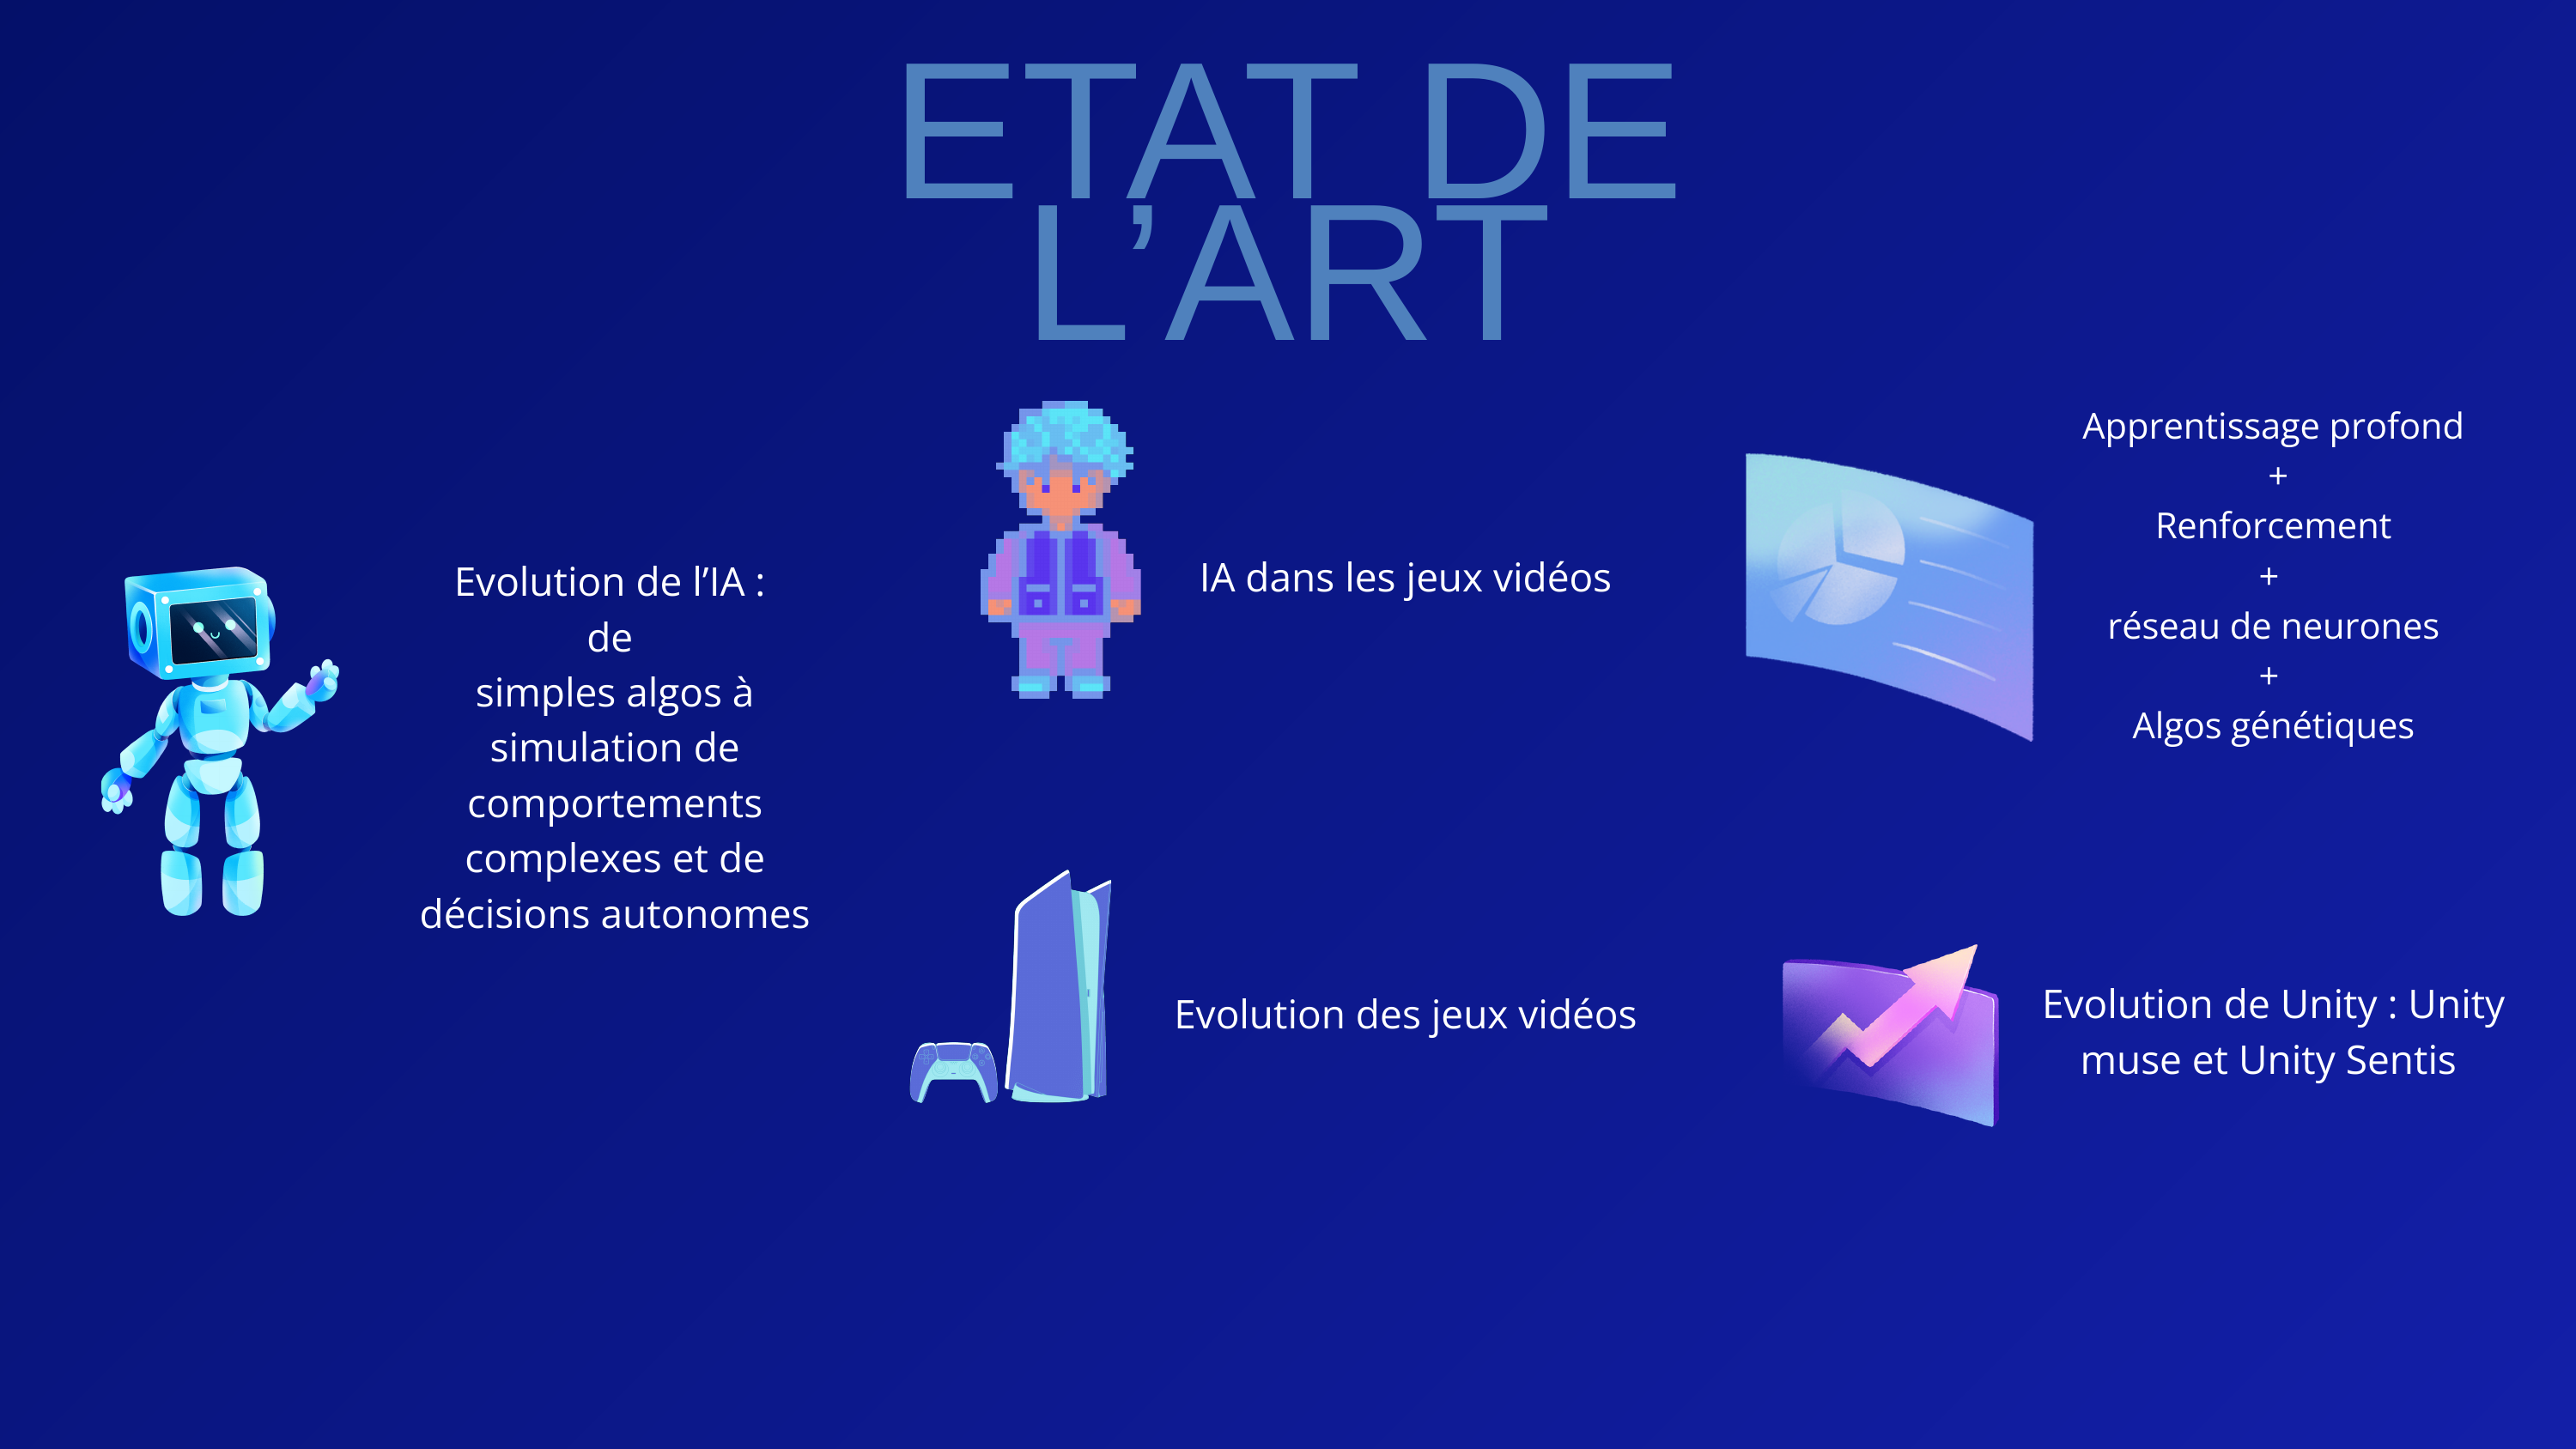

ETAT DE L’ART
Apprentissage profond
 +
 Renforcement
+
réseau de neurones
+
Algos génétiques

IA dans les jeux vidéos
Evolution de l’IA :
de
simples algos à simulation de comportements complexes et de décisions autonomes

Evolution de Unity : Unity muse et Unity Sentis
Evolution des jeux vidéos